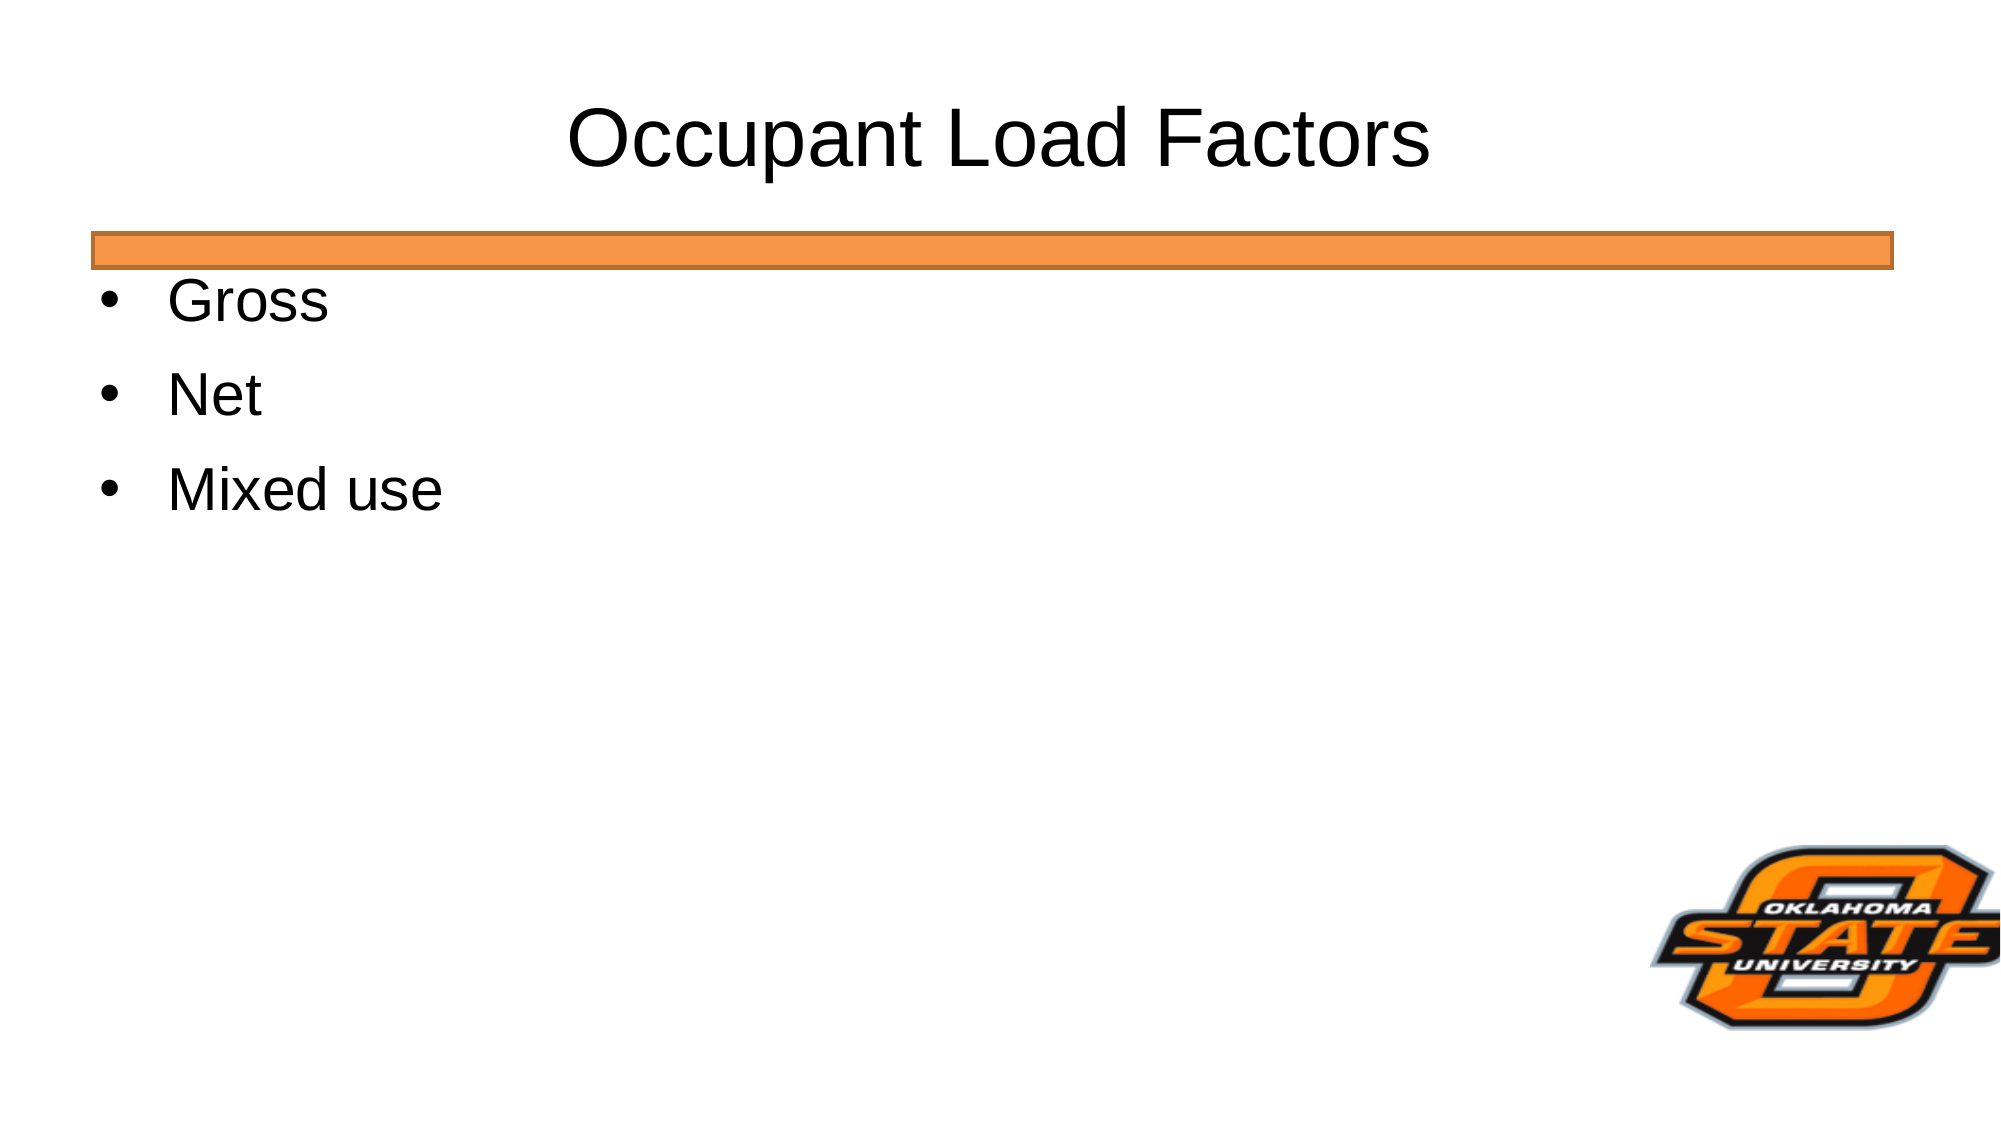

# Occupant Load Factors
Gross
Net
Mixed use